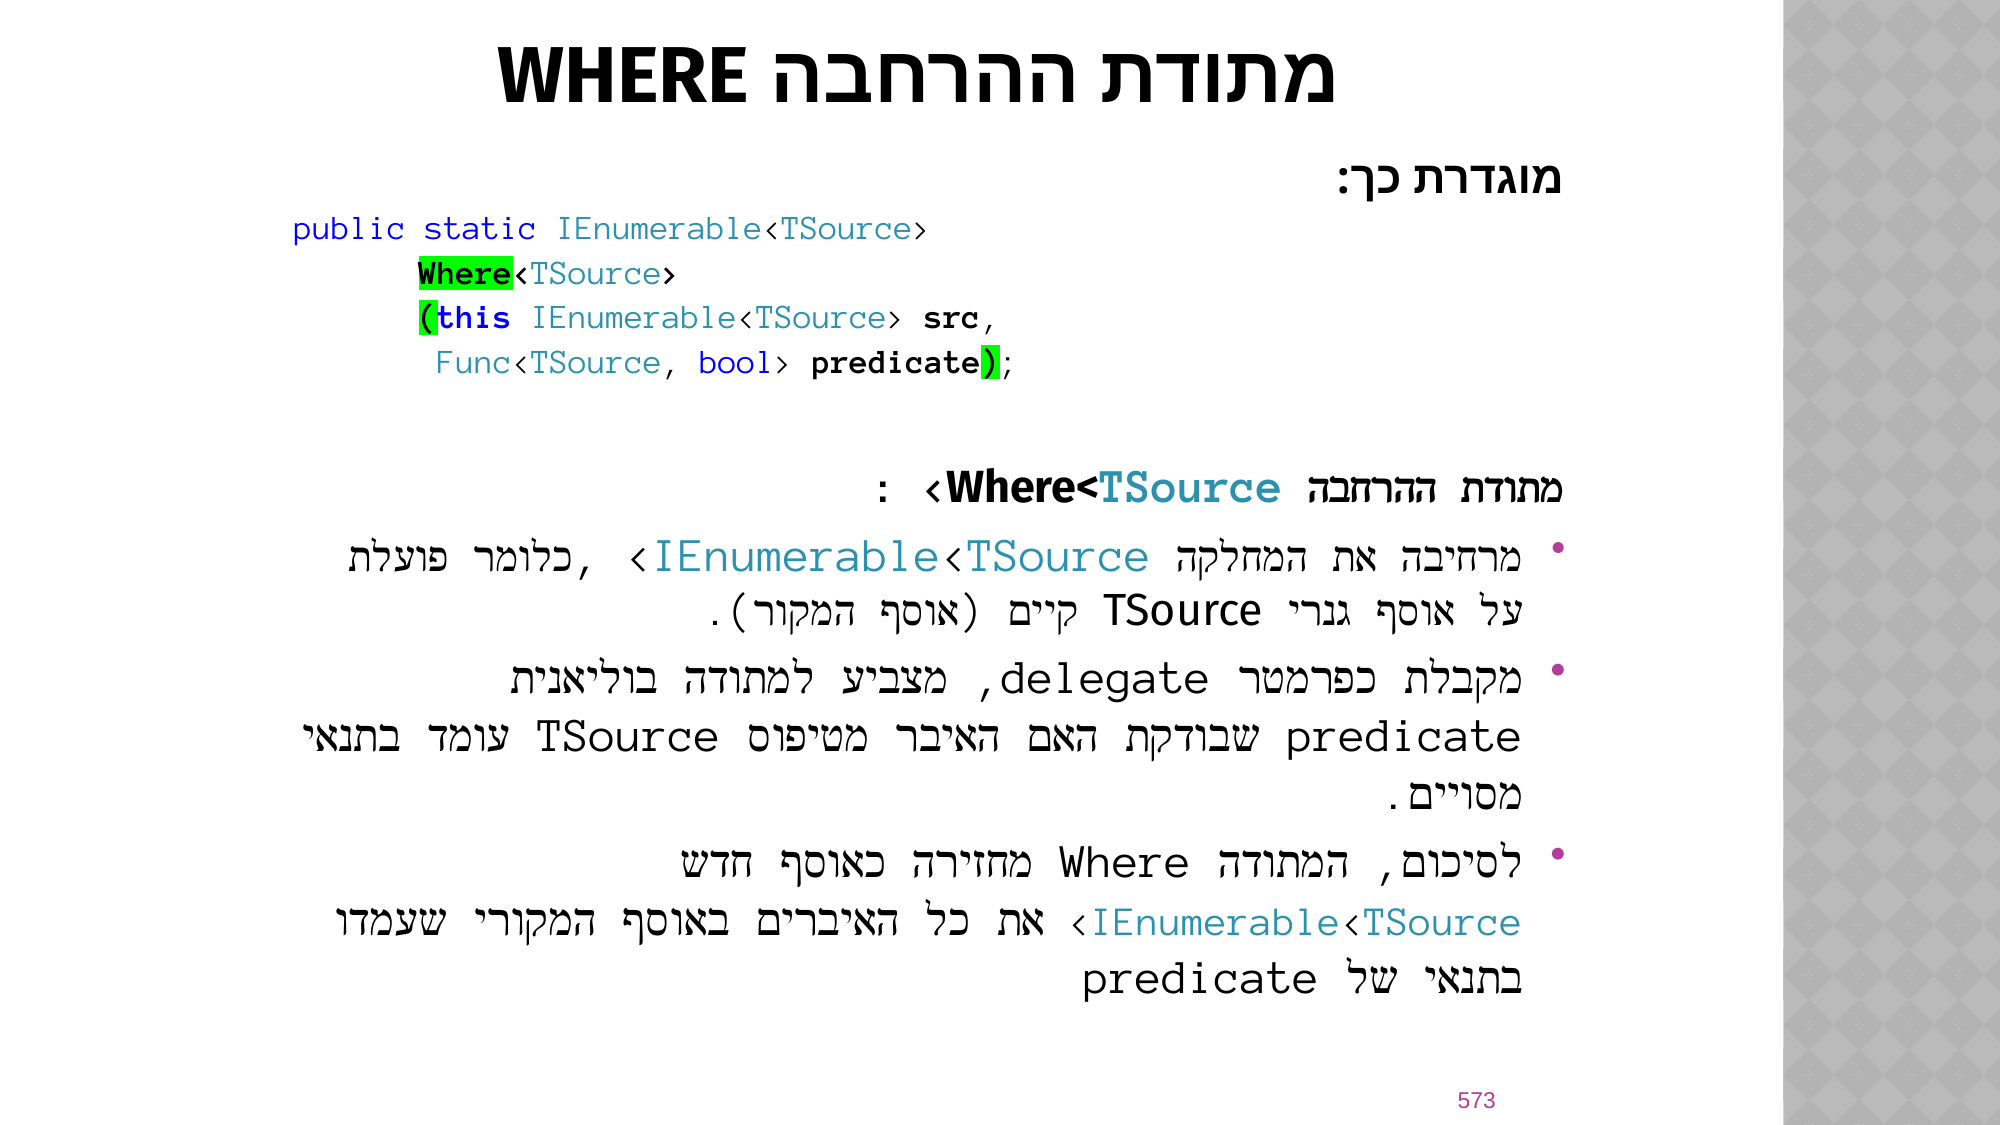

# מתודת ההרחבה where
מוגדרת כך:
public static IEnumerable<TSource>
	Where<TSource>
		(this IEnumerable<TSource> src,
			 Func<TSource, bool> predicate);

מתודת ההרחבה Where<TSource> :
מרחיבה את המחלקה IEnumerable<TSource> ,כלומר פועלת על אוסף גנרי TSource קיים (אוסף המקור).
מקבלת כפרמטר delegate, מצביע למתודה בוליאנית predicate שבודקת האם האיבר מטיפוס TSource עומד בתנאי מסויים.
לסיכום, המתודה Where מחזירה כאוסף חדש IEnumerable<TSource> את כל האיברים באוסף המקורי שעמדו בתנאי של predicate
573